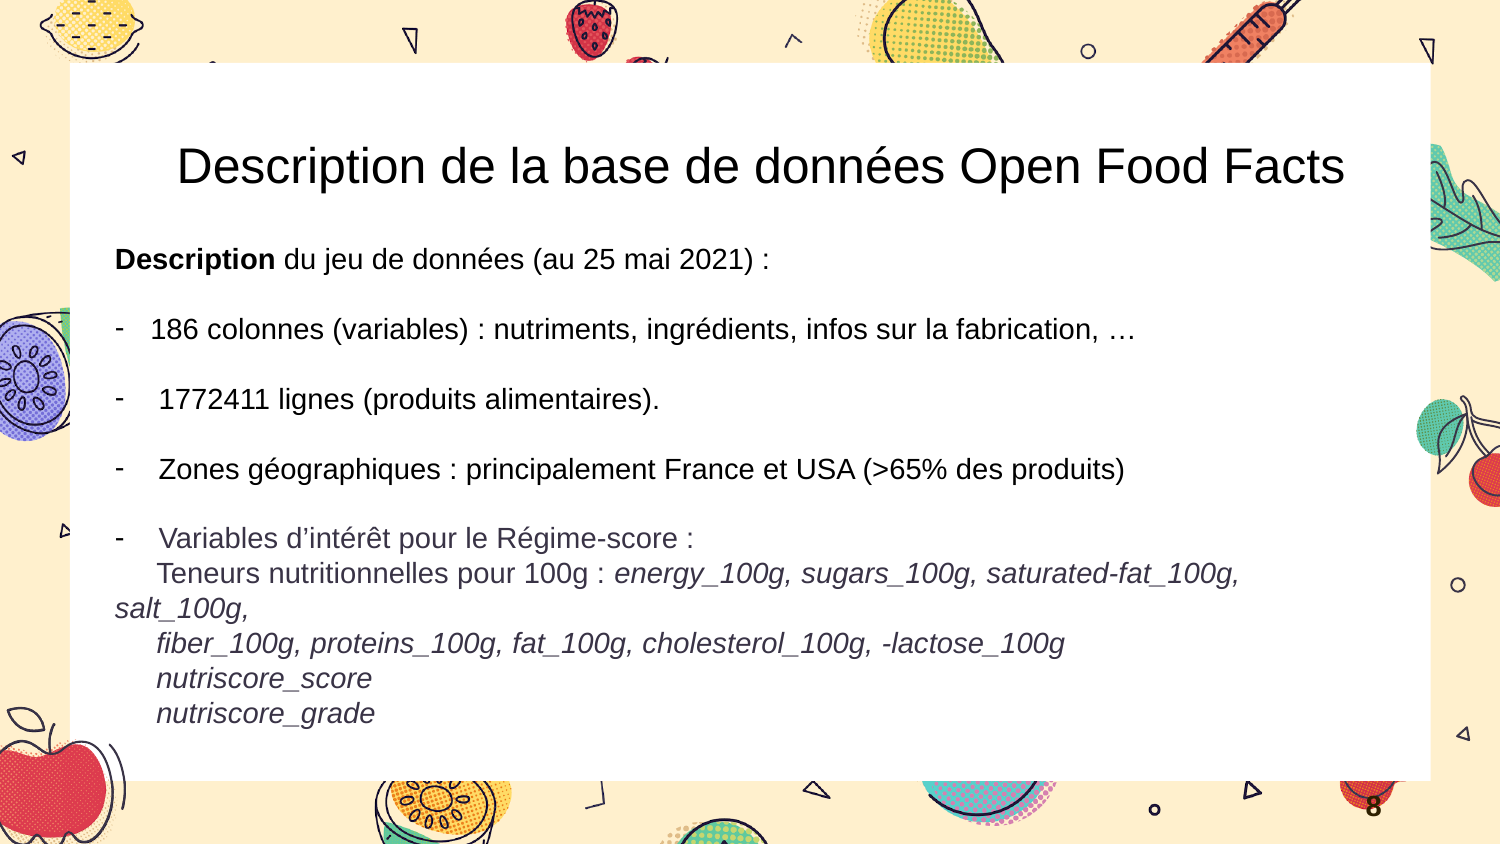

Description de la base de données Open Food Facts
Description du jeu de données (au 25 mai 2021) :

186 colonnes (variables) : nutriments, ingrédients, infos sur la fabrication, …

 1772411 lignes (produits alimentaires).

 Zones géographiques : principalement France et USA (>65% des produits)

 Variables d’intérêt pour le Régime-score :
     Teneurs nutritionnelles pour 100g : energy_100g, sugars_100g, saturated-fat_100g, salt_100g,
     fiber_100g, proteins_100g, fat_100g, cholesterol_100g, -lactose_100g
     nutriscore_score
     nutriscore_grade

8